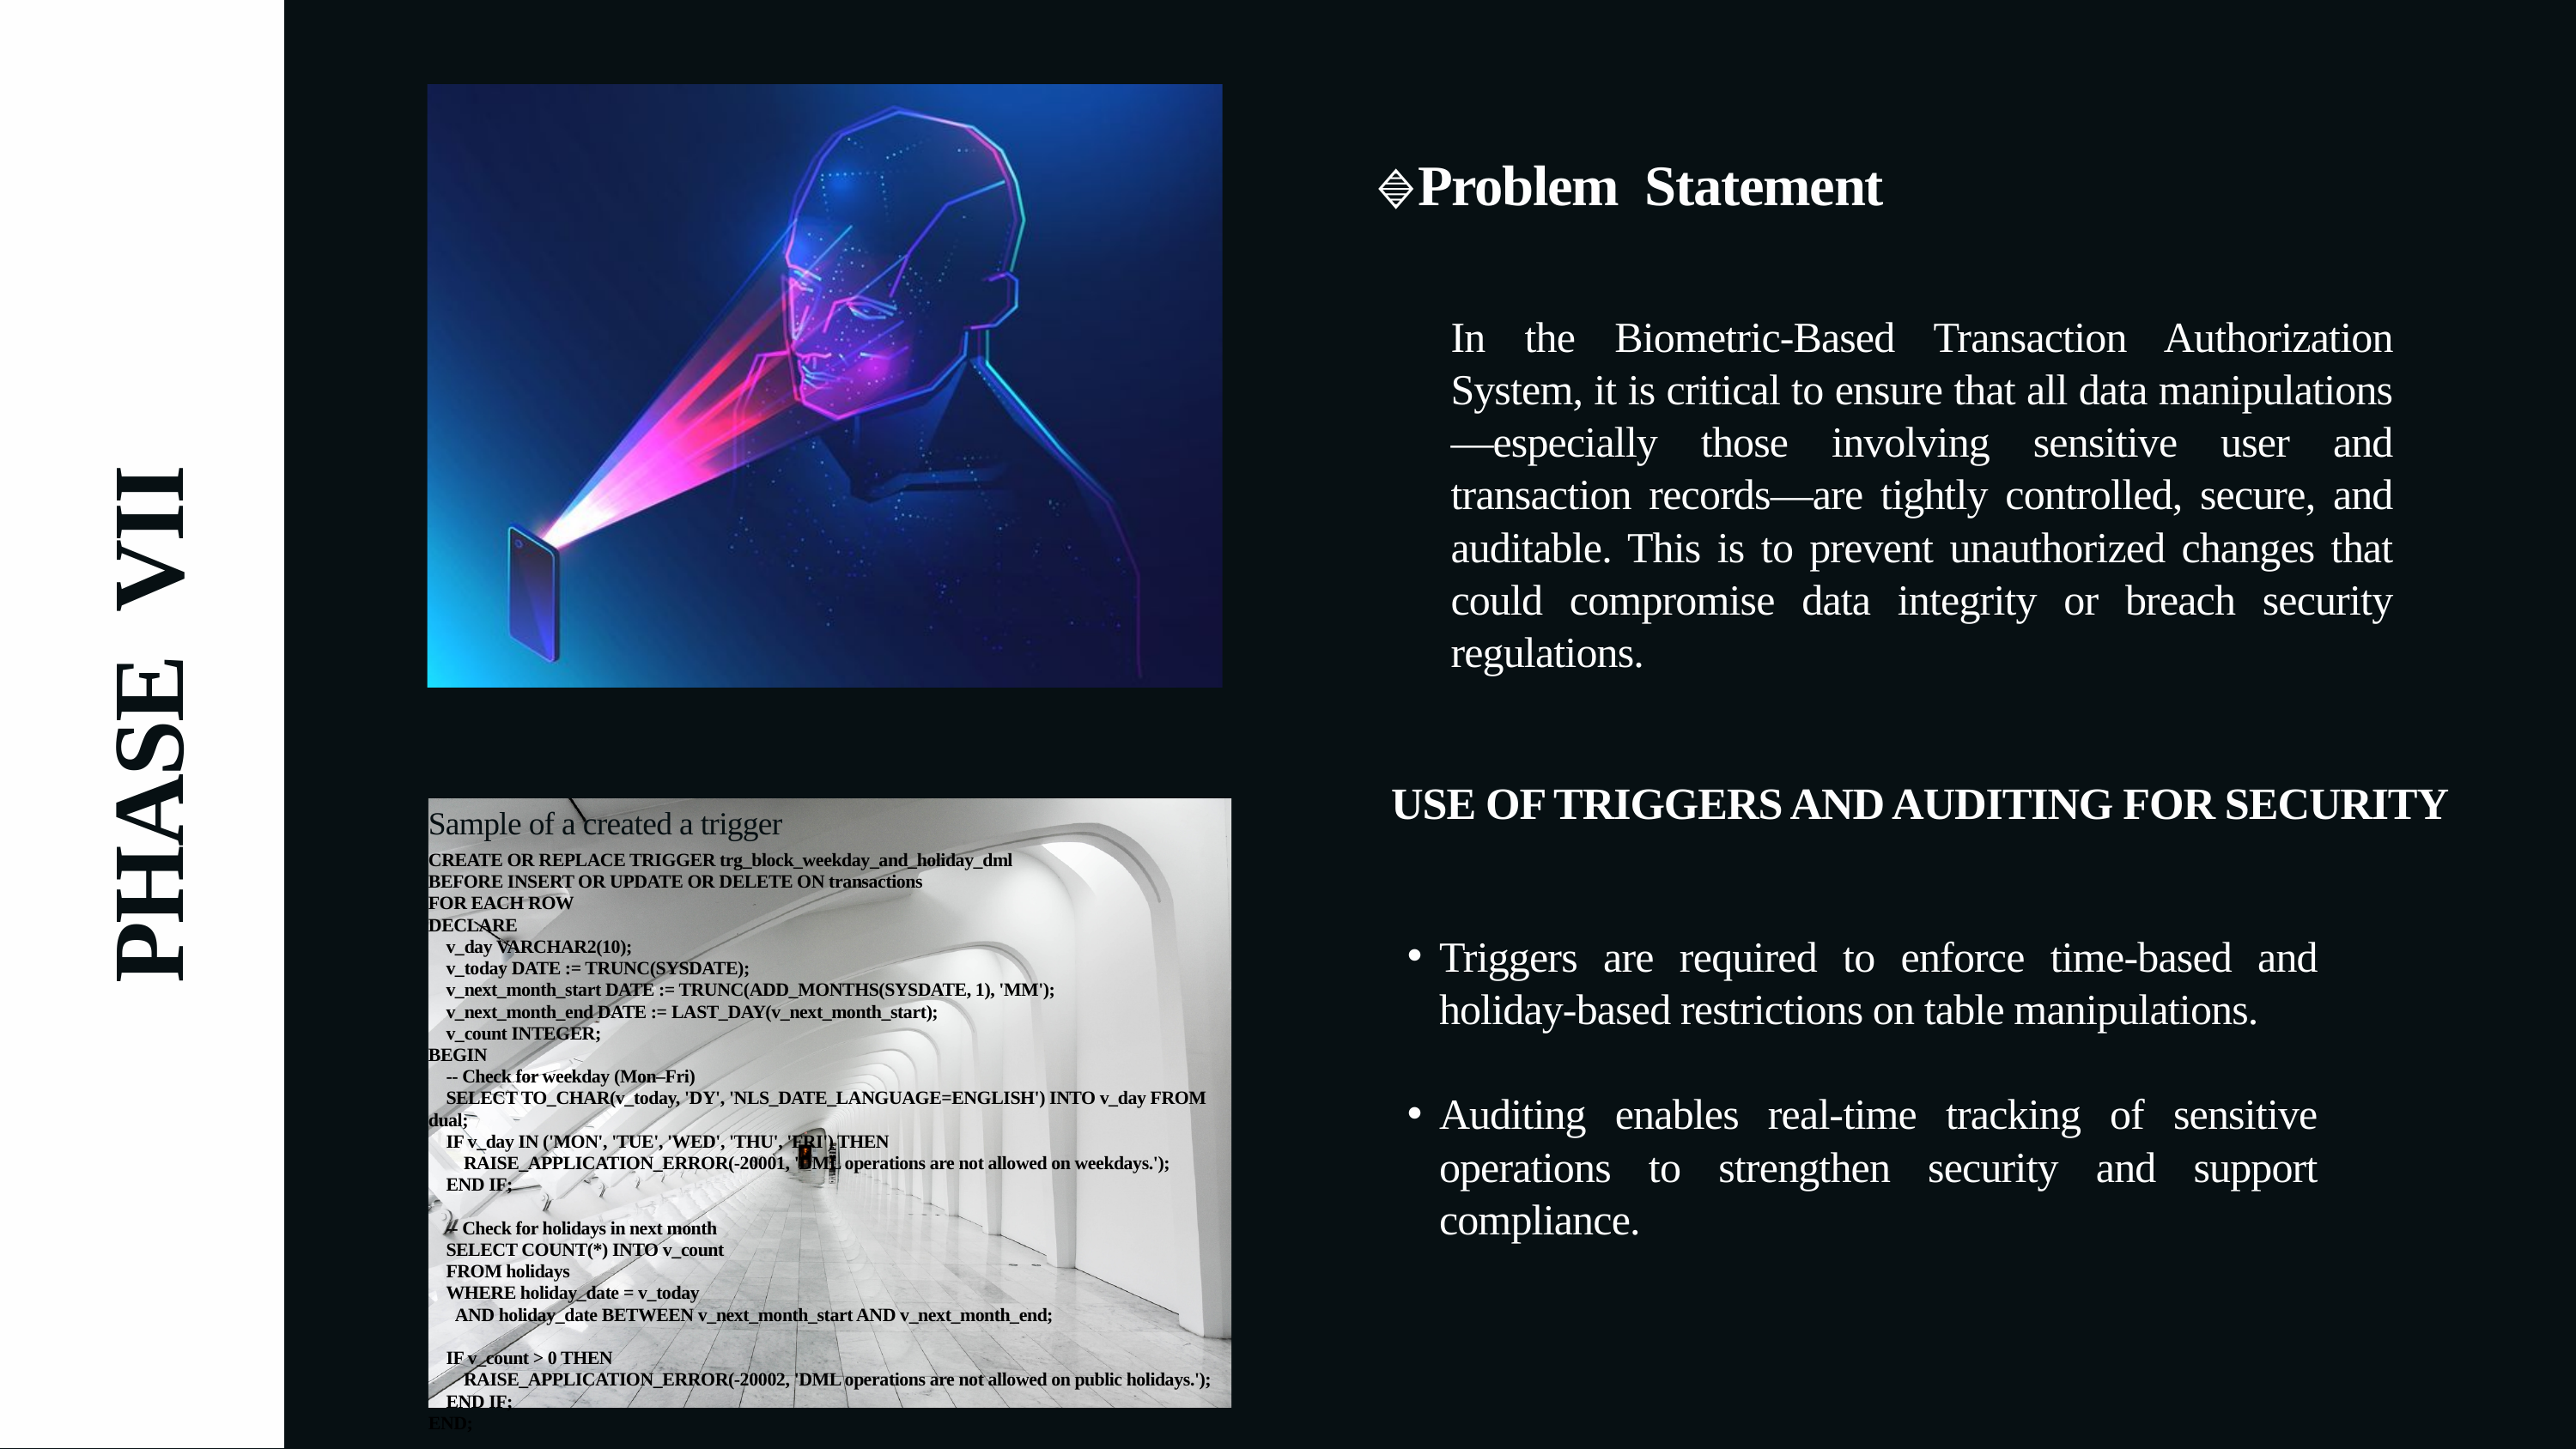

🔹Problem  Statement

In the Biometric-Based Transaction Authorization System, it is critical to ensure that all data manipulations—especially those involving sensitive user and transaction records—are tightly controlled, secure, and auditable. This is to prevent unauthorized changes that could compromise data integrity or breach security regulations.

PHASE  VII
USE OF TRIGGERS AND AUDITING FOR SECURITY
Sample of a created a trigger

CREATE OR REPLACE TRIGGER trg_block_weekday_and_holiday_dml
BEFORE INSERT OR UPDATE OR DELETE ON transactions
FOR EACH ROW
DECLARE
    v_day VARCHAR2(10);
    v_today DATE := TRUNC(SYSDATE);
    v_next_month_start DATE := TRUNC(ADD_MONTHS(SYSDATE, 1), 'MM');
    v_next_month_end DATE := LAST_DAY(v_next_month_start);
    v_count INTEGER;
BEGIN
    -- Check for weekday (Mon–Fri)
    SELECT TO_CHAR(v_today, 'DY', 'NLS_DATE_LANGUAGE=ENGLISH') INTO v_day FROM dual;
    IF v_day IN ('MON', 'TUE', 'WED', 'THU', 'FRI') THEN
        RAISE_APPLICATION_ERROR(-20001, 'DML operations are not allowed on weekdays.');
    END IF;

    -- Check for holidays in next month
    SELECT COUNT(*) INTO v_count
    FROM holidays
    WHERE holiday_date = v_today
      AND holiday_date BETWEEN v_next_month_start AND v_next_month_end;

    IF v_count > 0 THEN
        RAISE_APPLICATION_ERROR(-20002, 'DML operations are not allowed on public holidays.');
    END IF;
END;
Triggers are required to enforce time-based and holiday-based restrictions on table manipulations.

Auditing enables real-time tracking of sensitive operations to strengthen security and support compliance.